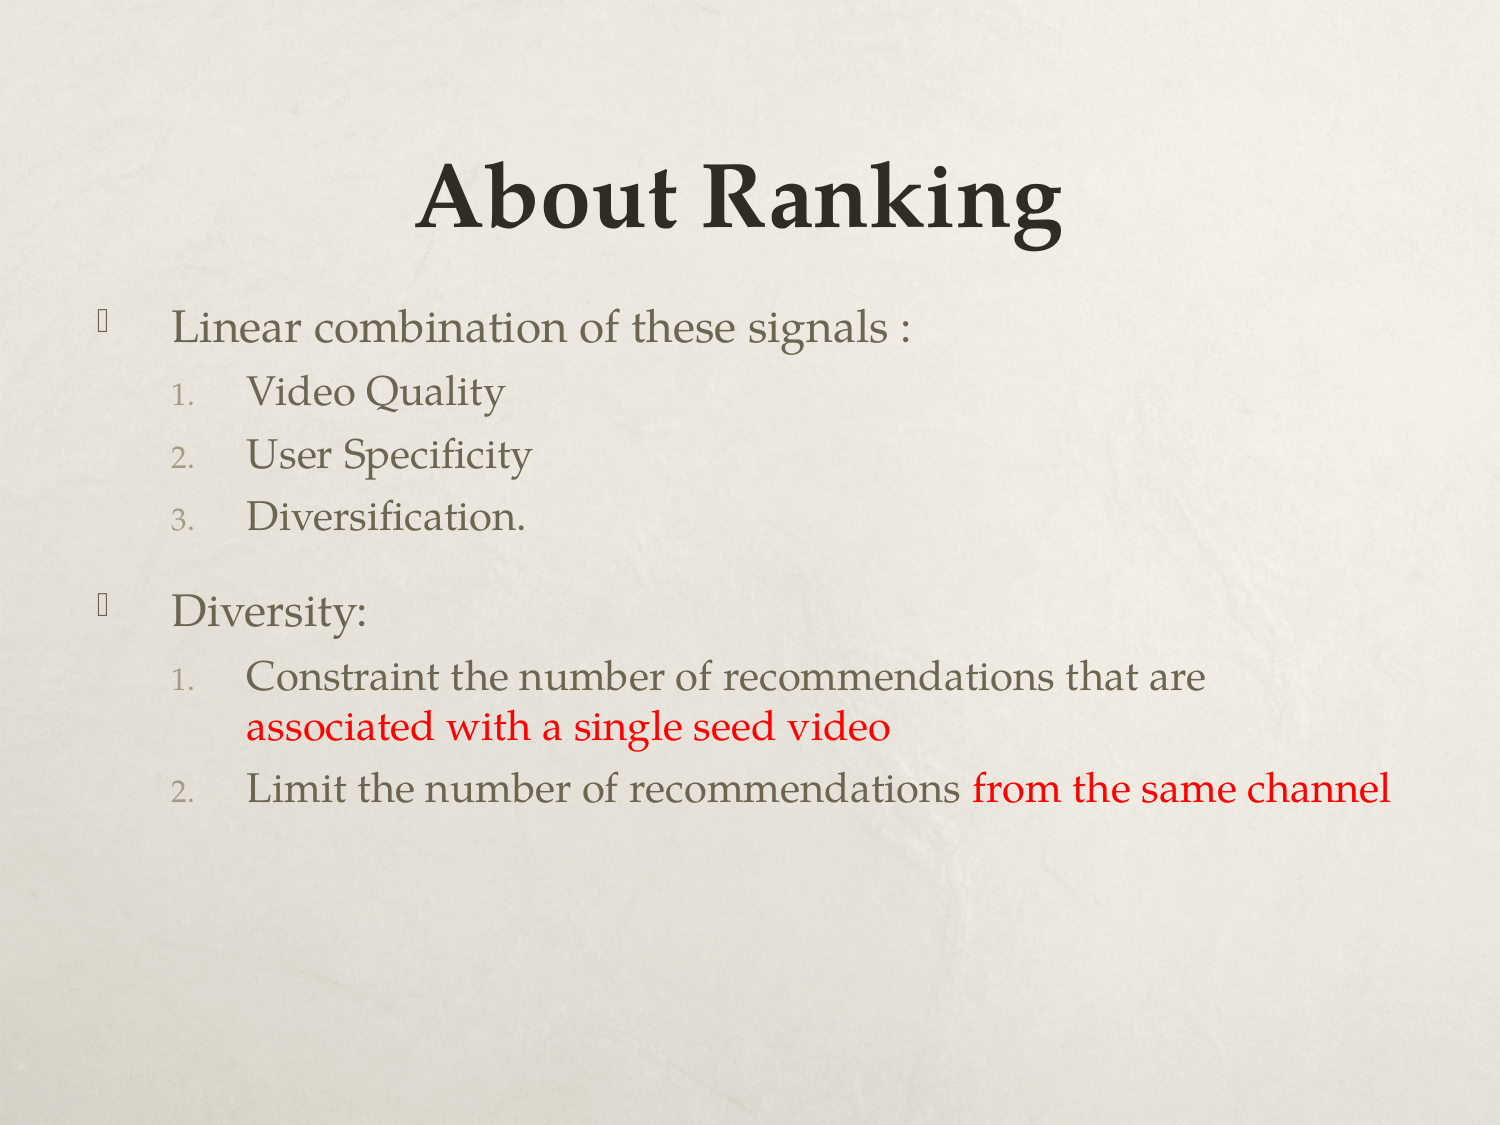

# About Ranking
Linear combination of these signals :
Video Quality
User Specificity
Diversification.
Diversity:
Constraint the number of recommendations that are associated with a single seed video
Limit the number of recommendations from the same channel